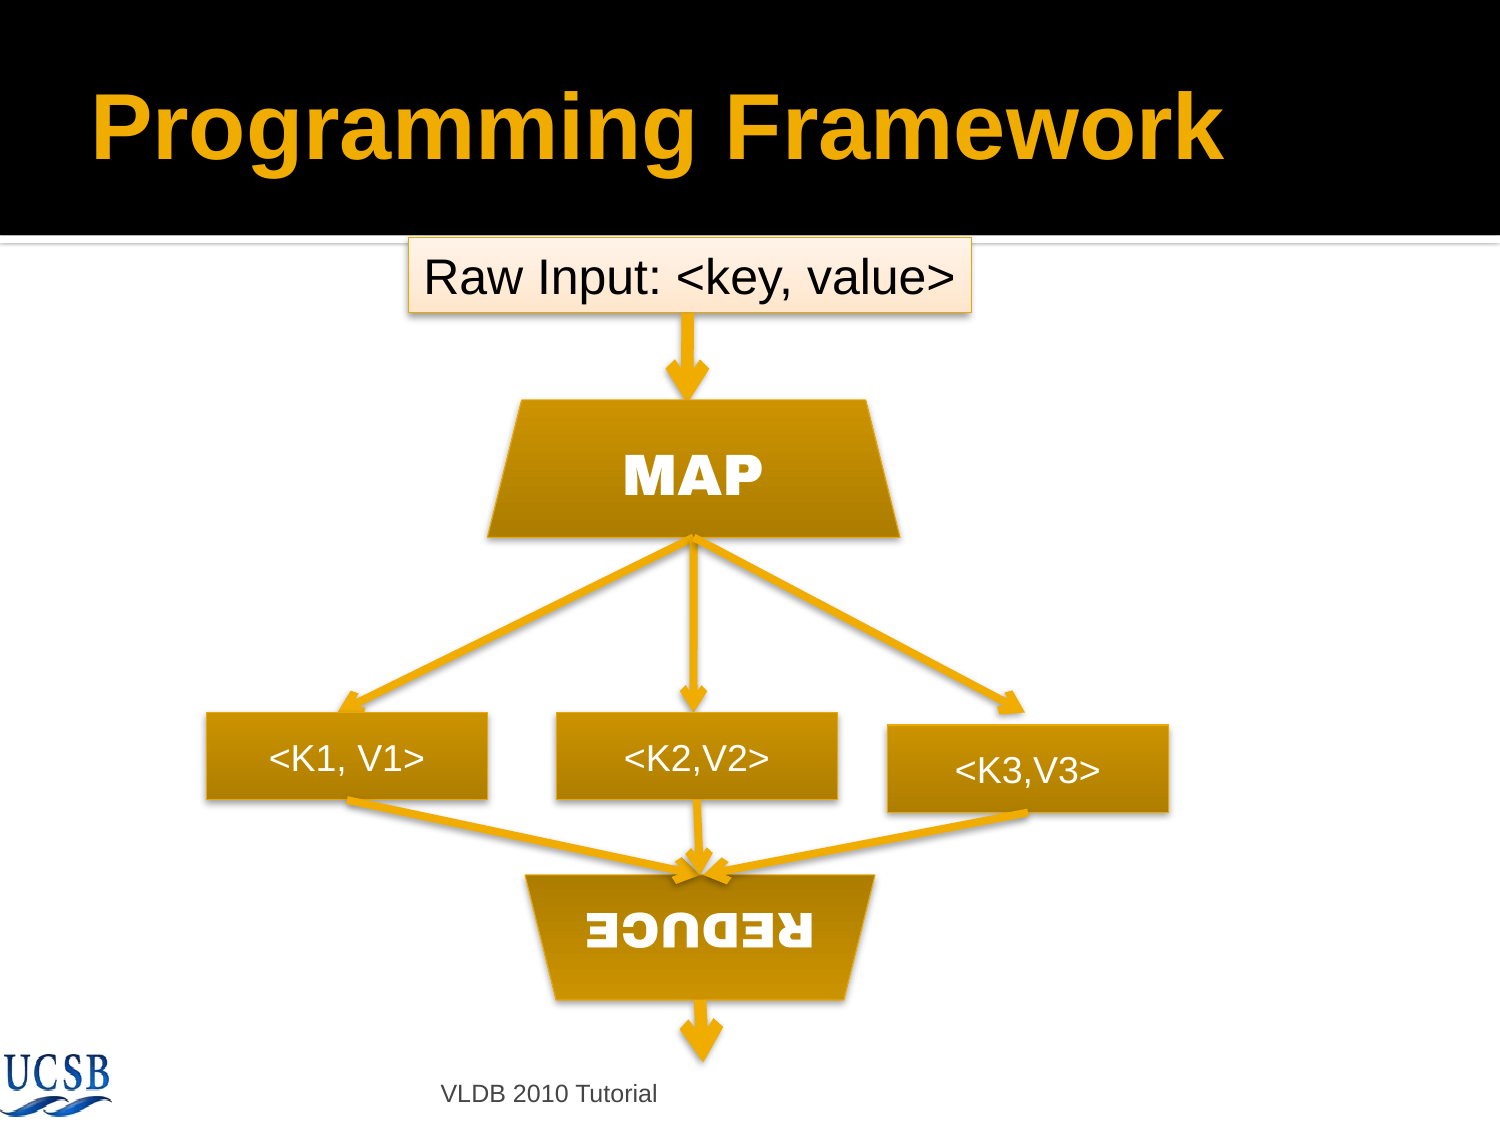

# Programming Framework
Raw Input: <key, value>
MAP
<K1, V1>
<K2,V2>
<K3,V3>
REDUCE
VLDB 2010 Tutorial